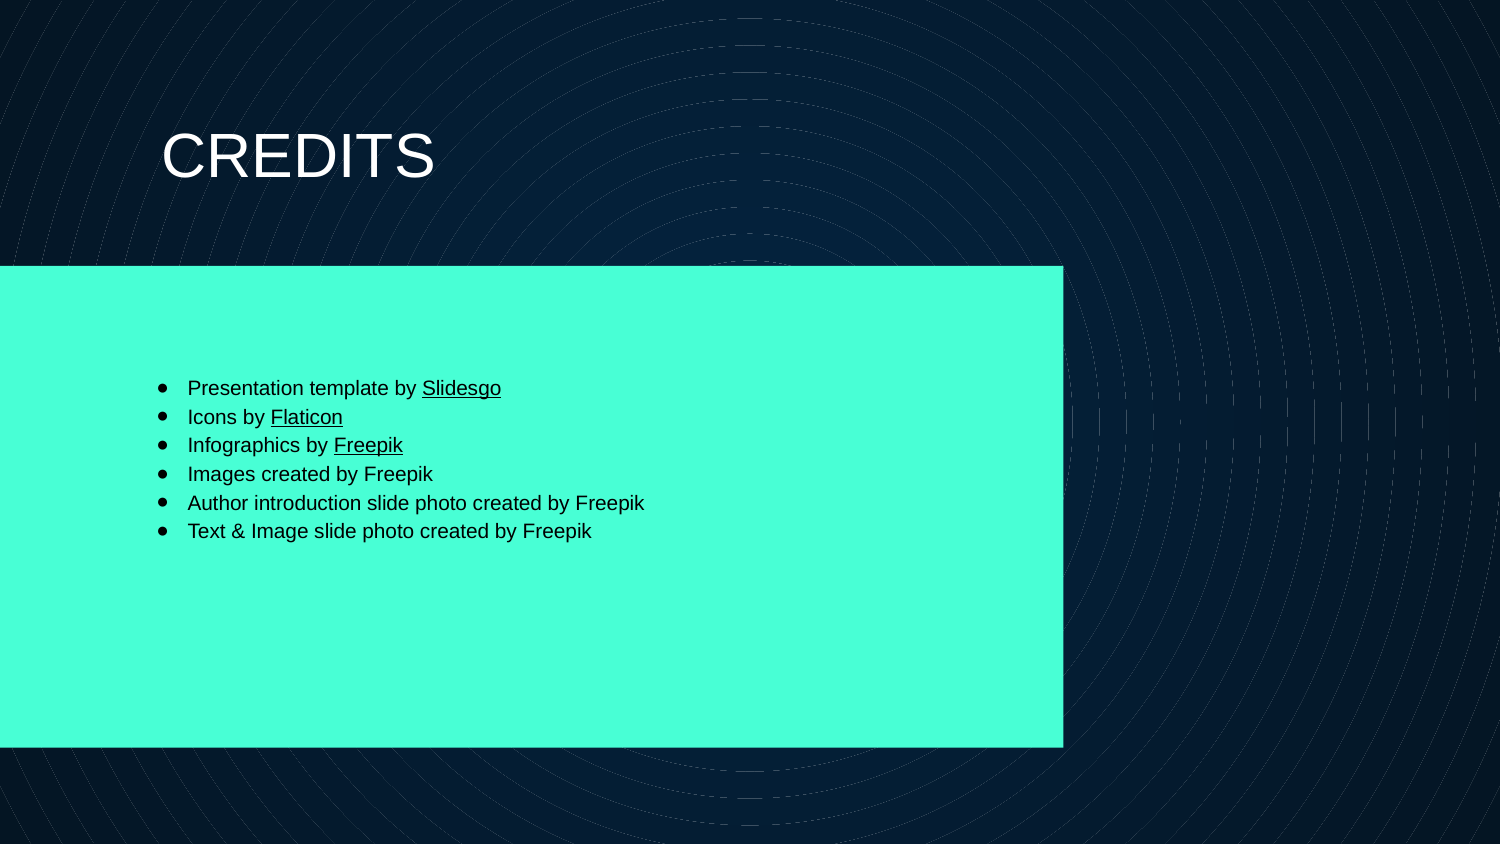

# CREDITS
Presentation template by Slidesgo
Icons by Flaticon
Infographics by Freepik
Images created by Freepik
Author introduction slide photo created by Freepik
Text & Image slide photo created by Freepik